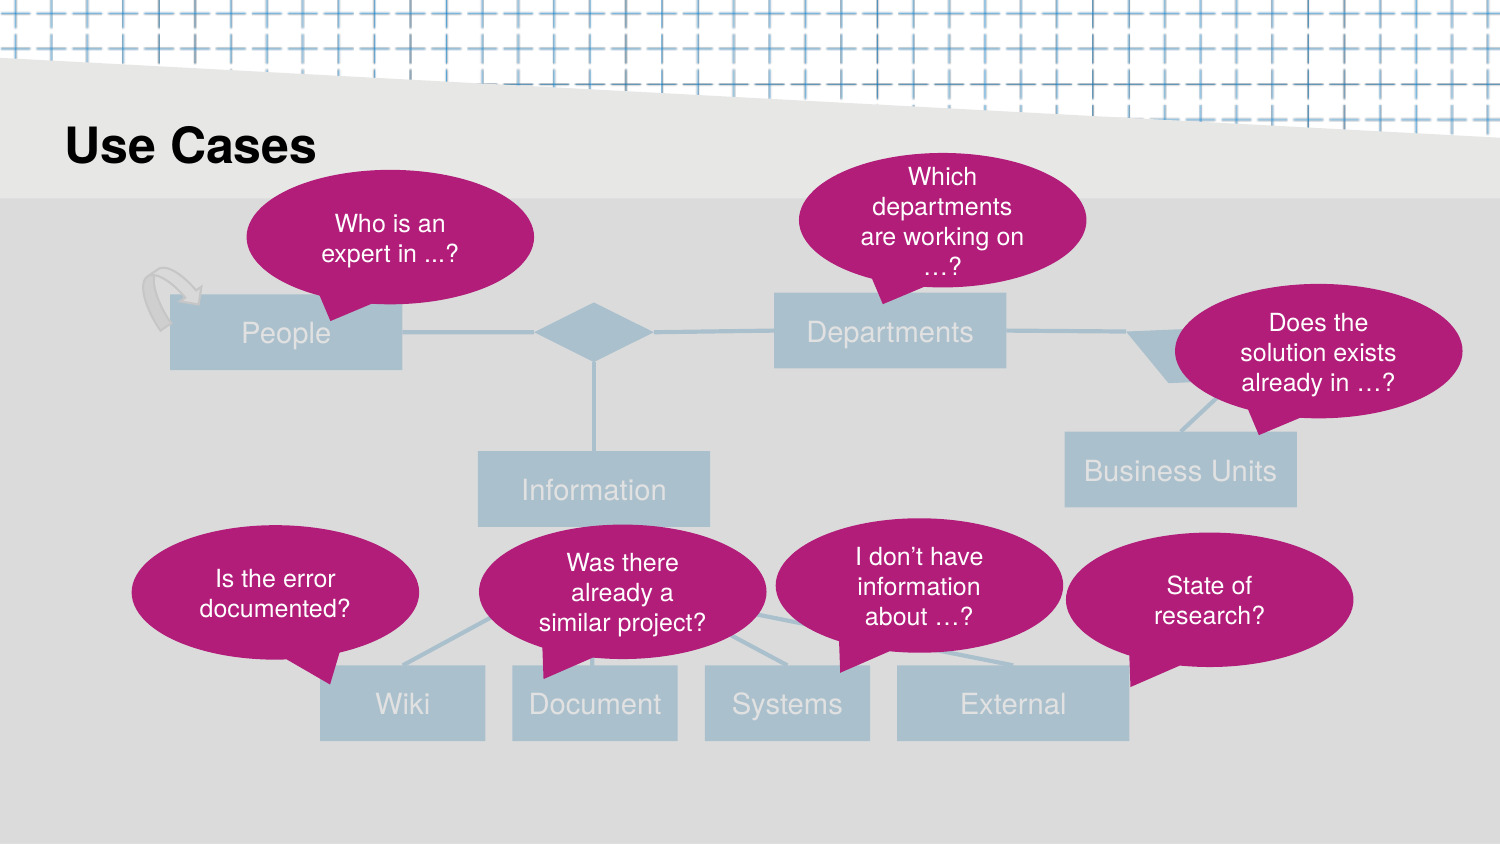

# Use Cases
Which departments are working on …?
Who is an expert in ...?

Does the solution exists already in …?
Departments
People

Business Units
Information
I don’t have information about …?
Was there already a similar project?
Is the error documented?
State of research?

Wiki
Document
Systems
External